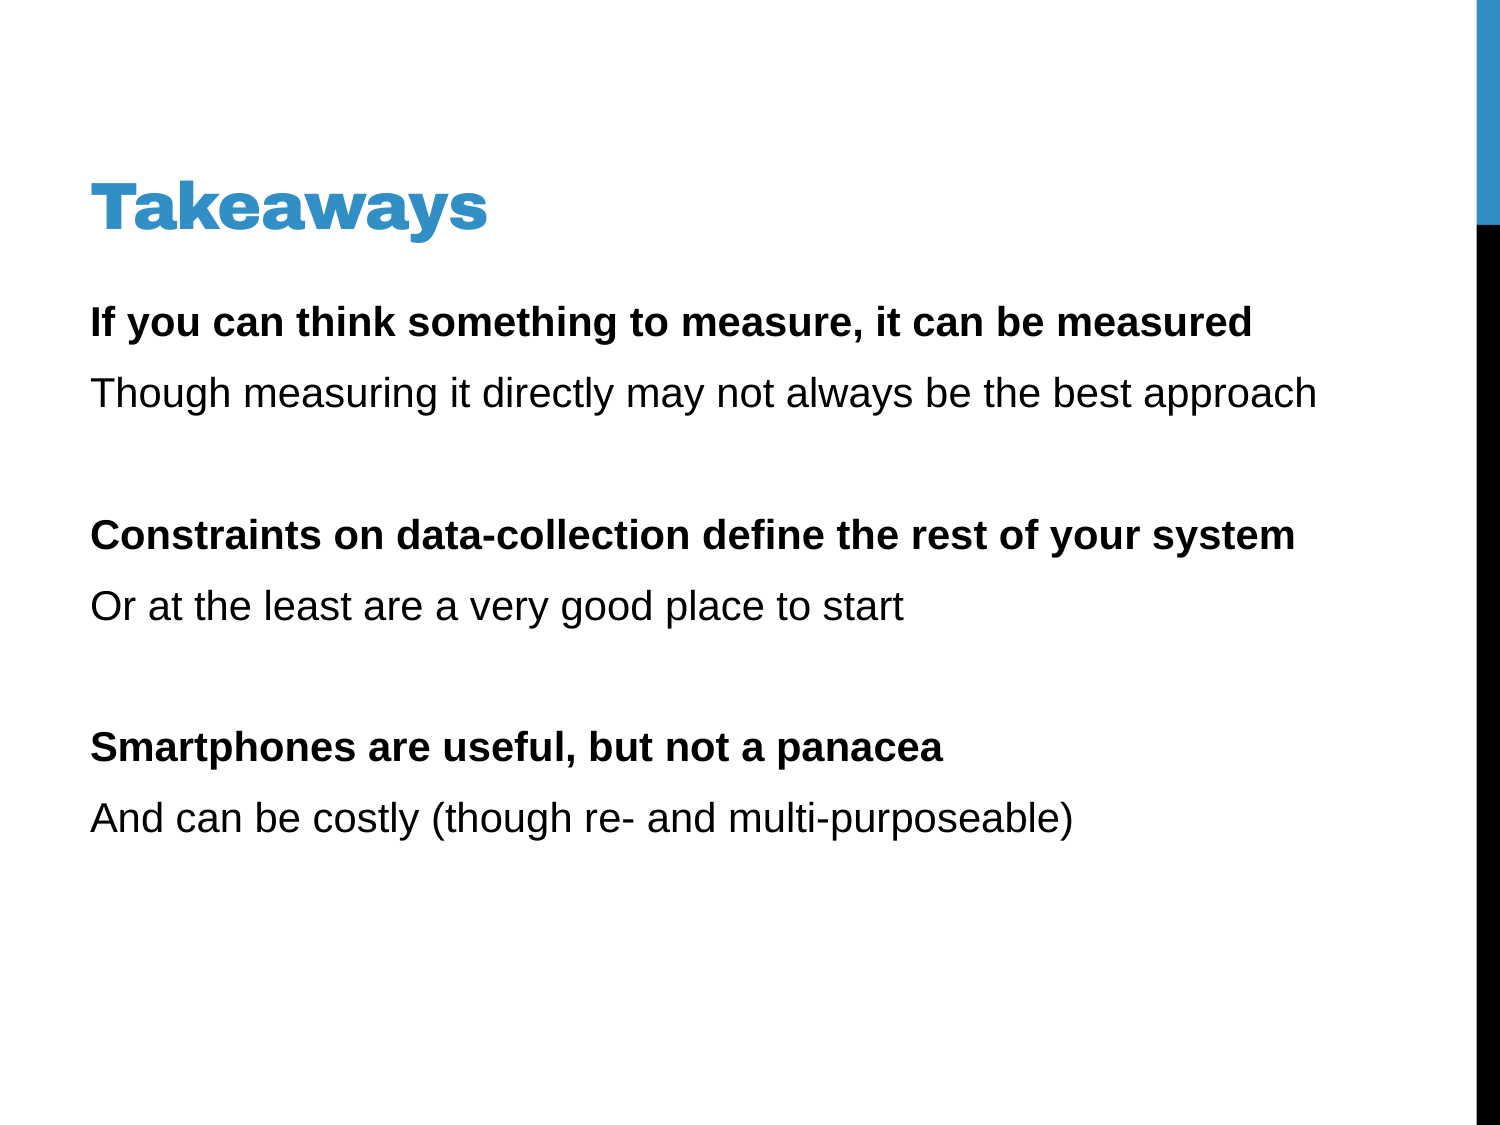

# Takeaways
If you can think something to measure, it can be measured
Though measuring it directly may not always be the best approach

Constraints on data-collection define the rest of your system
Or at the least are a very good place to start

Smartphones are useful, but not a panacea
And can be costly (though re- and multi-purposeable)